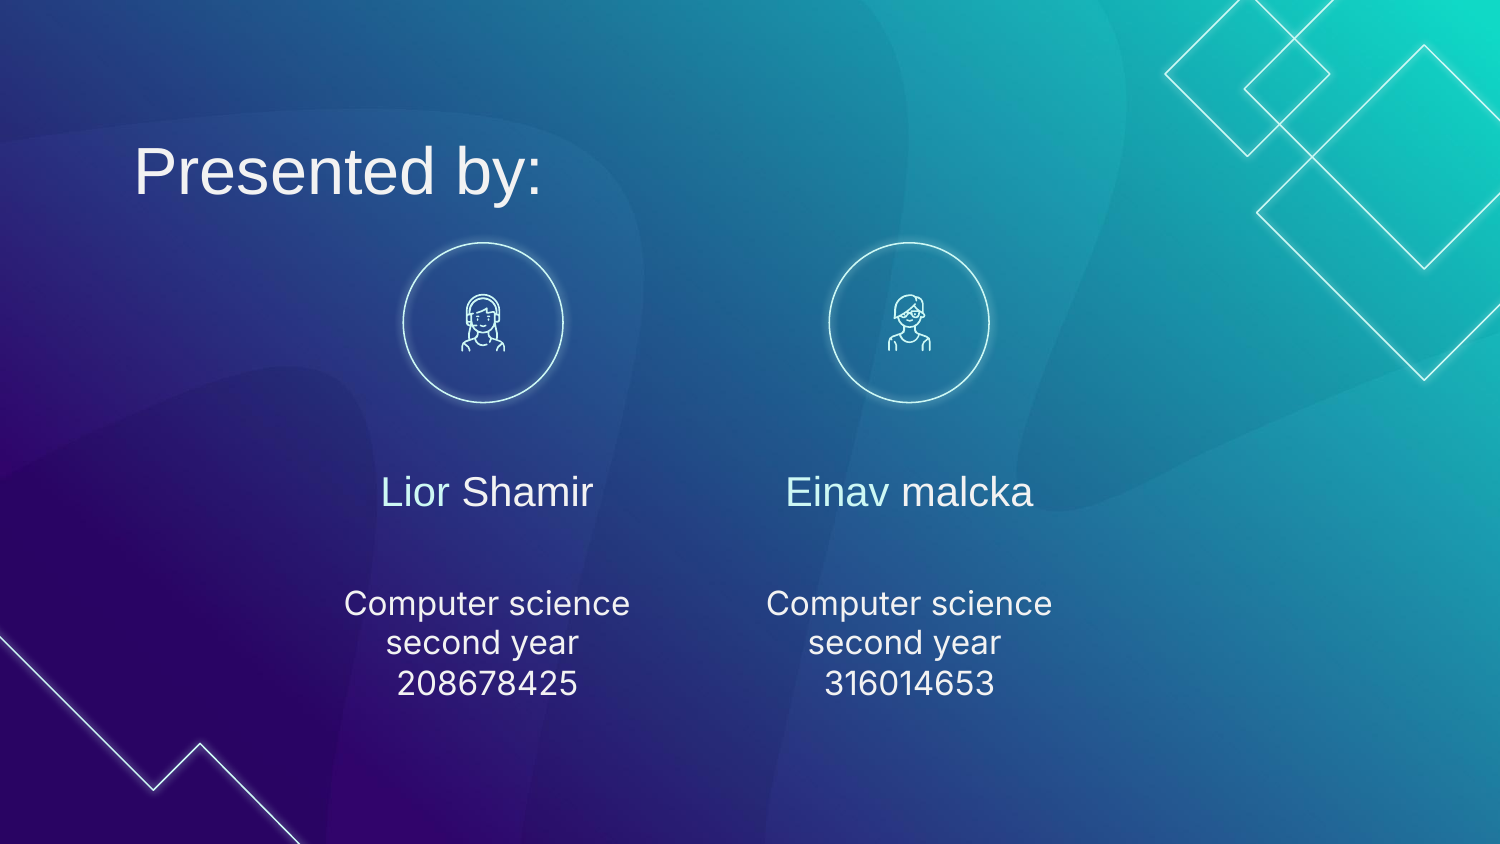

# Presented by:

Lior Shamir
Einav malcka
Computer science second year
208678425
Computer science second year
316014653